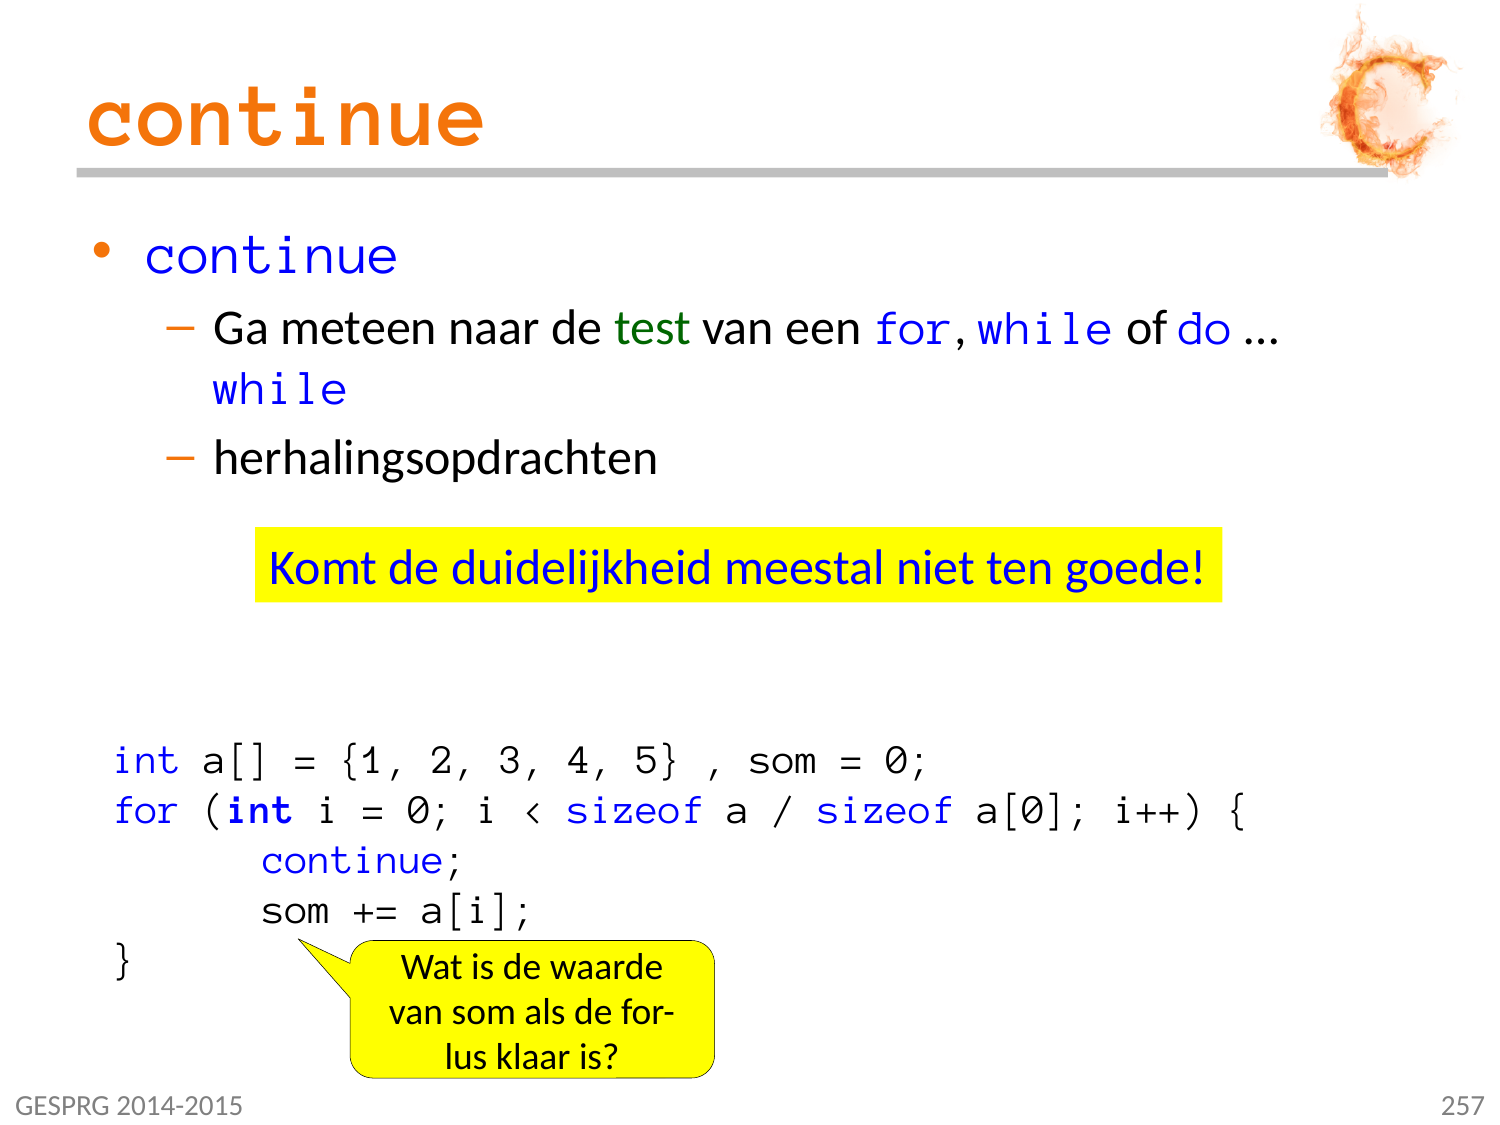

# continue
continue
Ga meteen naar de test van een for, while of do … while
herhalingsopdrachten
Komt de duidelijkheid meestal niet ten goede!
int a[] = {1, 2, 3, 4, 5} , som = 0;
for (int i = 0; i < sizeof a / sizeof a[0]; i++) {
	continue;
	som += a[i];
}
Wat is de waarde van som als de for-lus klaar is?
GESPRG 2014-2015
257